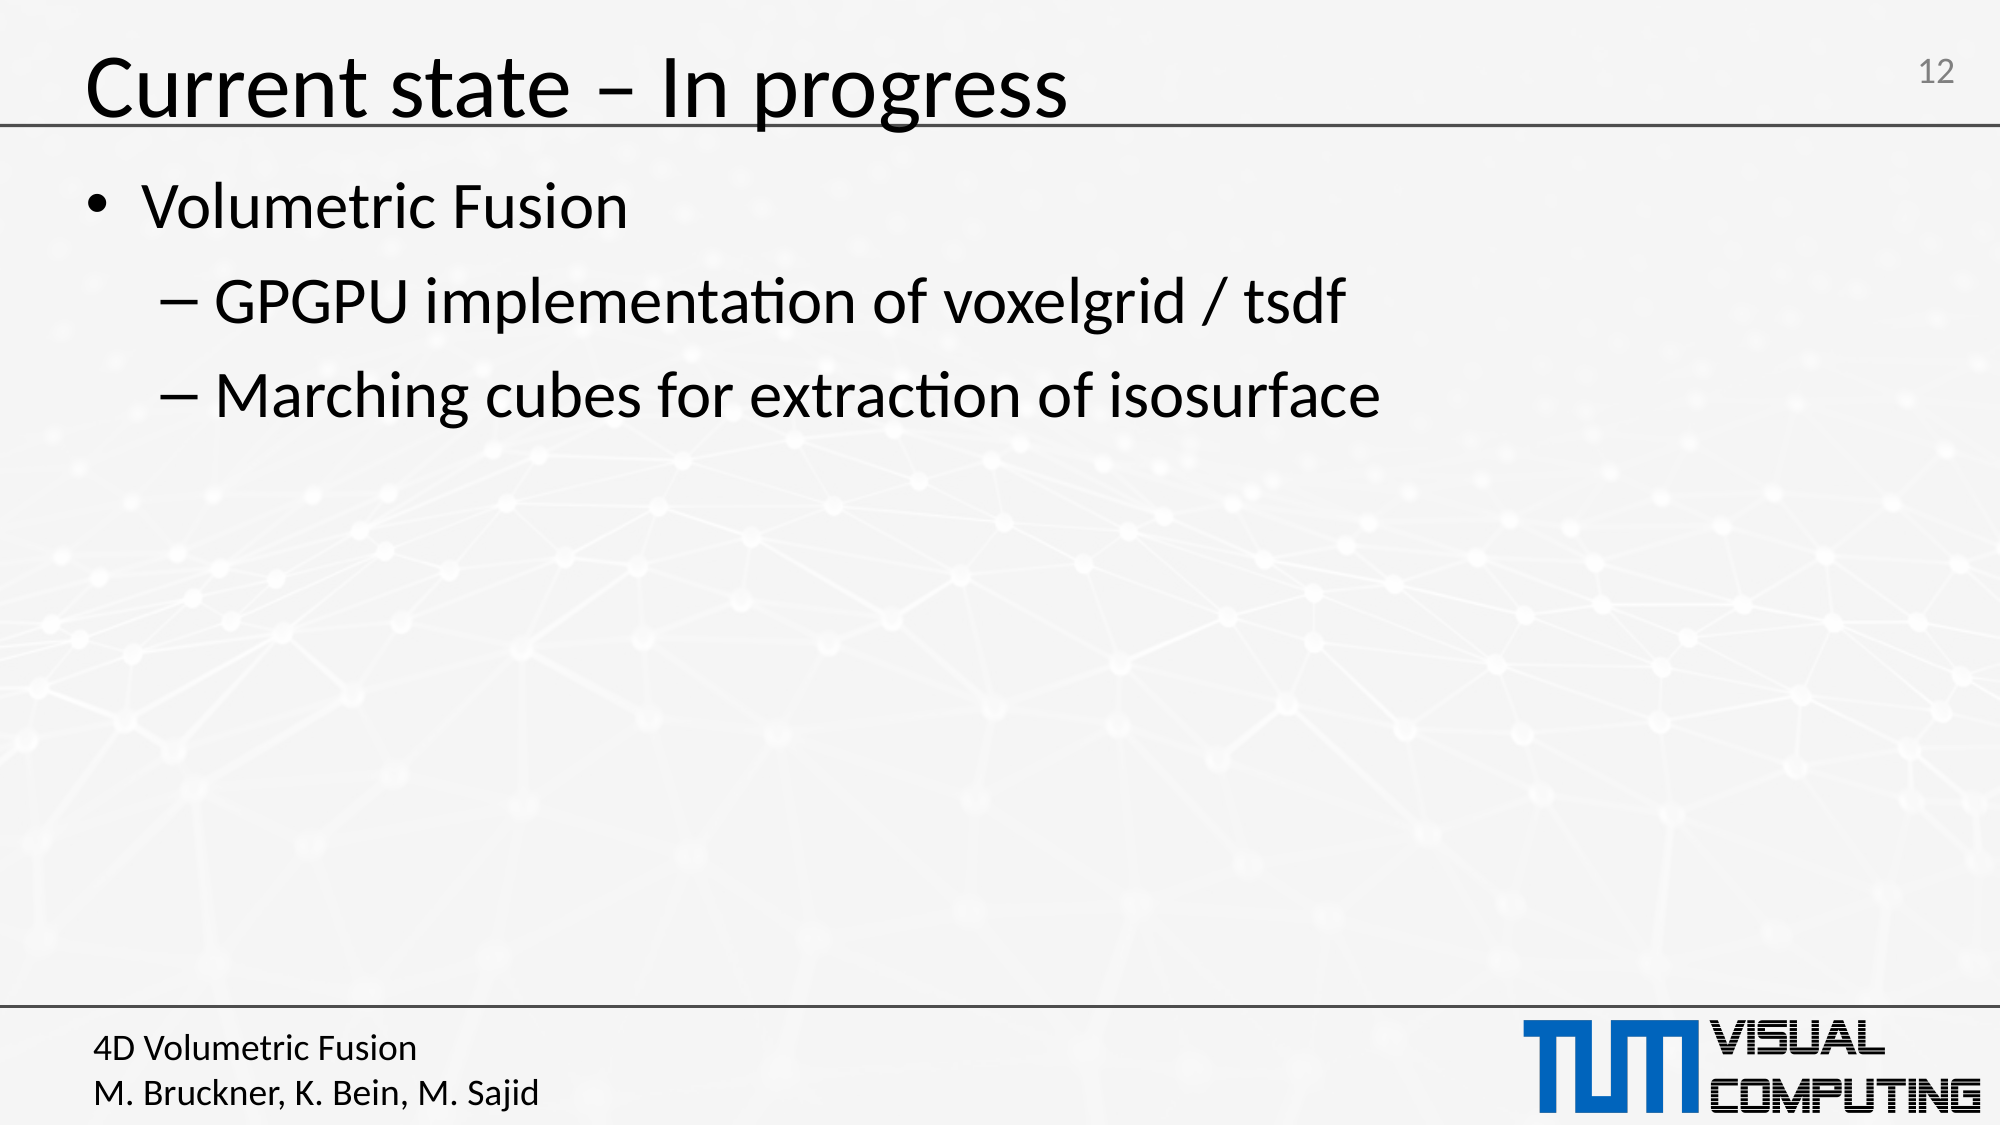

# Current state – In progress
12
Volumetric Fusion
GPGPU implementation of voxelgrid / tsdf
Marching cubes for extraction of isosurface